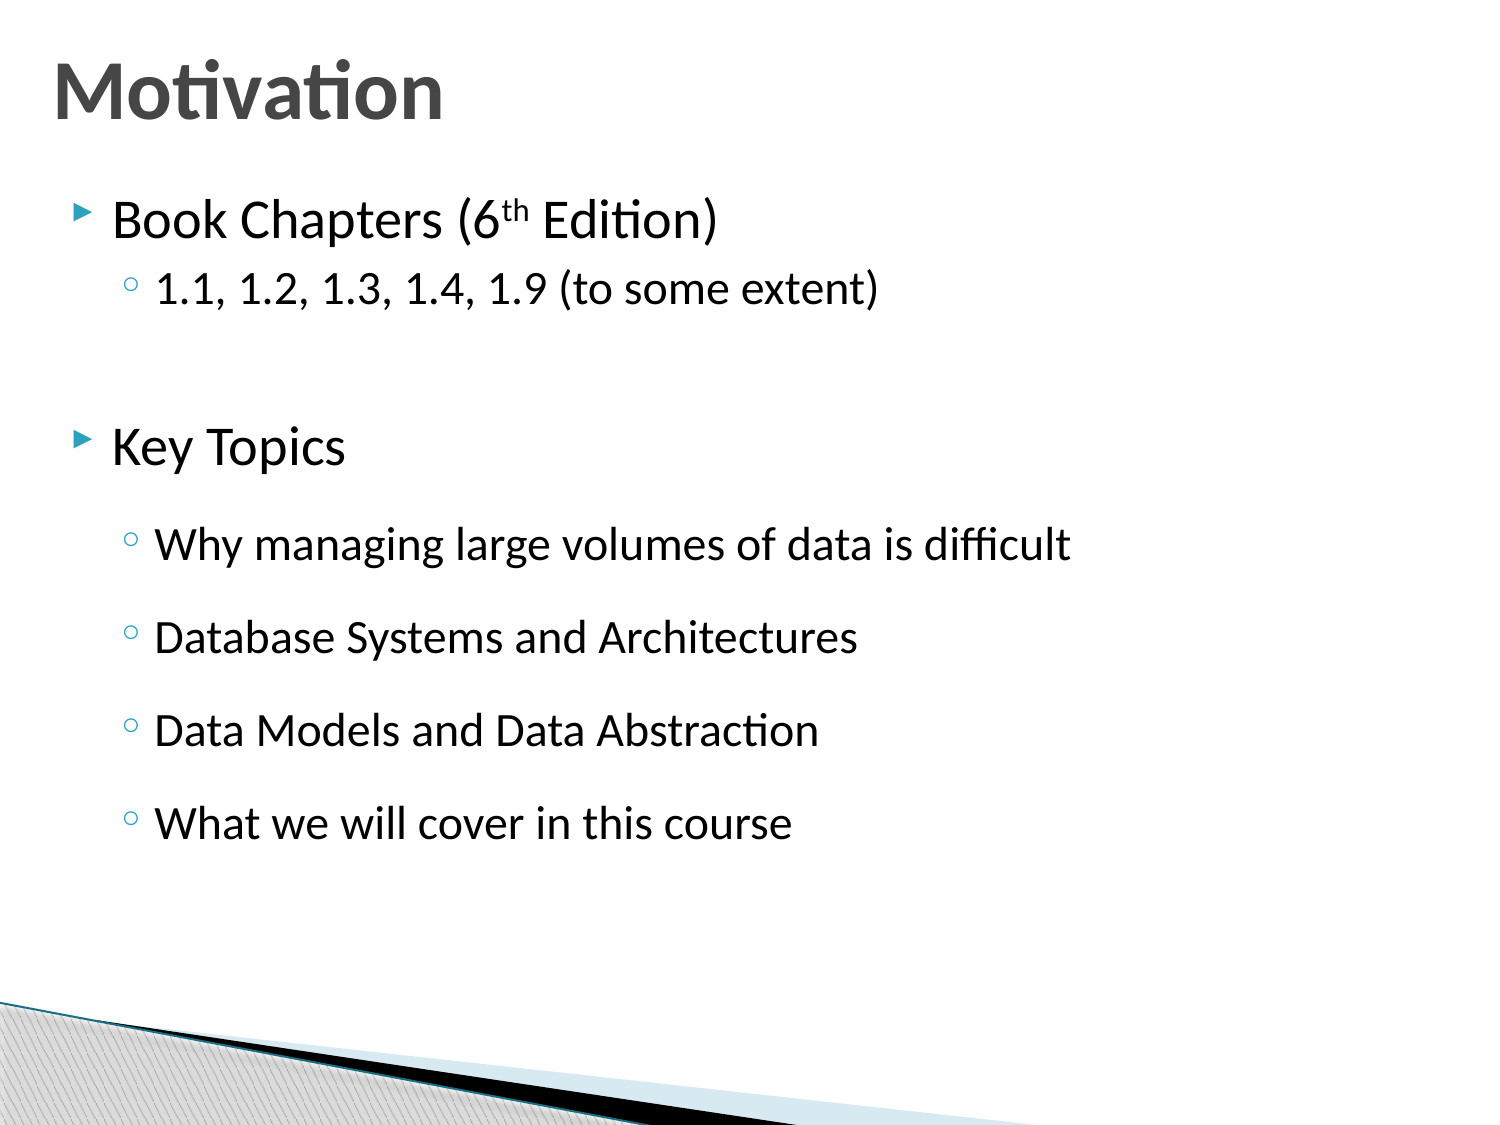

# Motivation
Book Chapters (6th Edition)
1.1, 1.2, 1.3, 1.4, 1.9 (to some extent)

Key Topics
Why managing large volumes of data is difficult
Database Systems and Architectures
Data Models and Data Abstraction
What we will cover in this course